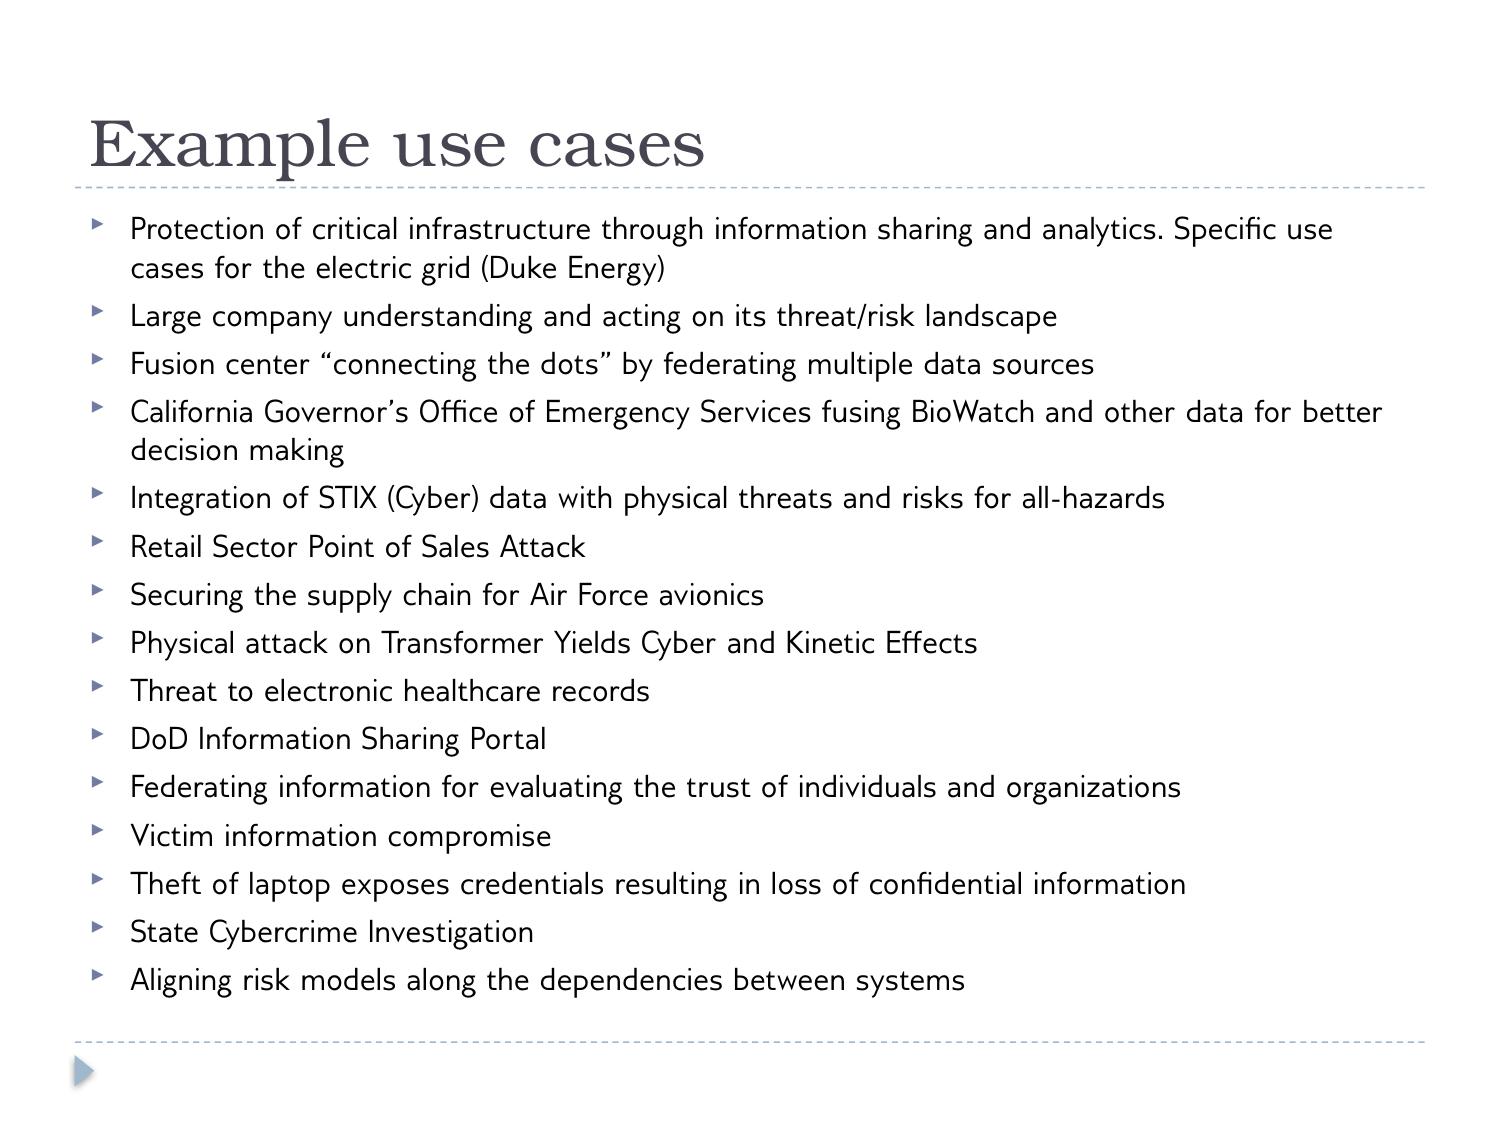

# Example use cases
Protection of critical infrastructure through information sharing and analytics. Specific use cases for the electric grid (Duke Energy)
Large company understanding and acting on its threat/risk landscape
Fusion center “connecting the dots” by federating multiple data sources
California Governor’s Office of Emergency Services fusing BioWatch and other data for better decision making
Integration of STIX (Cyber) data with physical threats and risks for all-hazards
Retail Sector Point of Sales Attack
Securing the supply chain for Air Force avionics
Physical attack on Transformer Yields Cyber and Kinetic Effects
Threat to electronic healthcare records
DoD Information Sharing Portal
Federating information for evaluating the trust of individuals and organizations
Victim information compromise
Theft of laptop exposes credentials resulting in loss of confidential information
State Cybercrime Investigation
Aligning risk models along the dependencies between systems